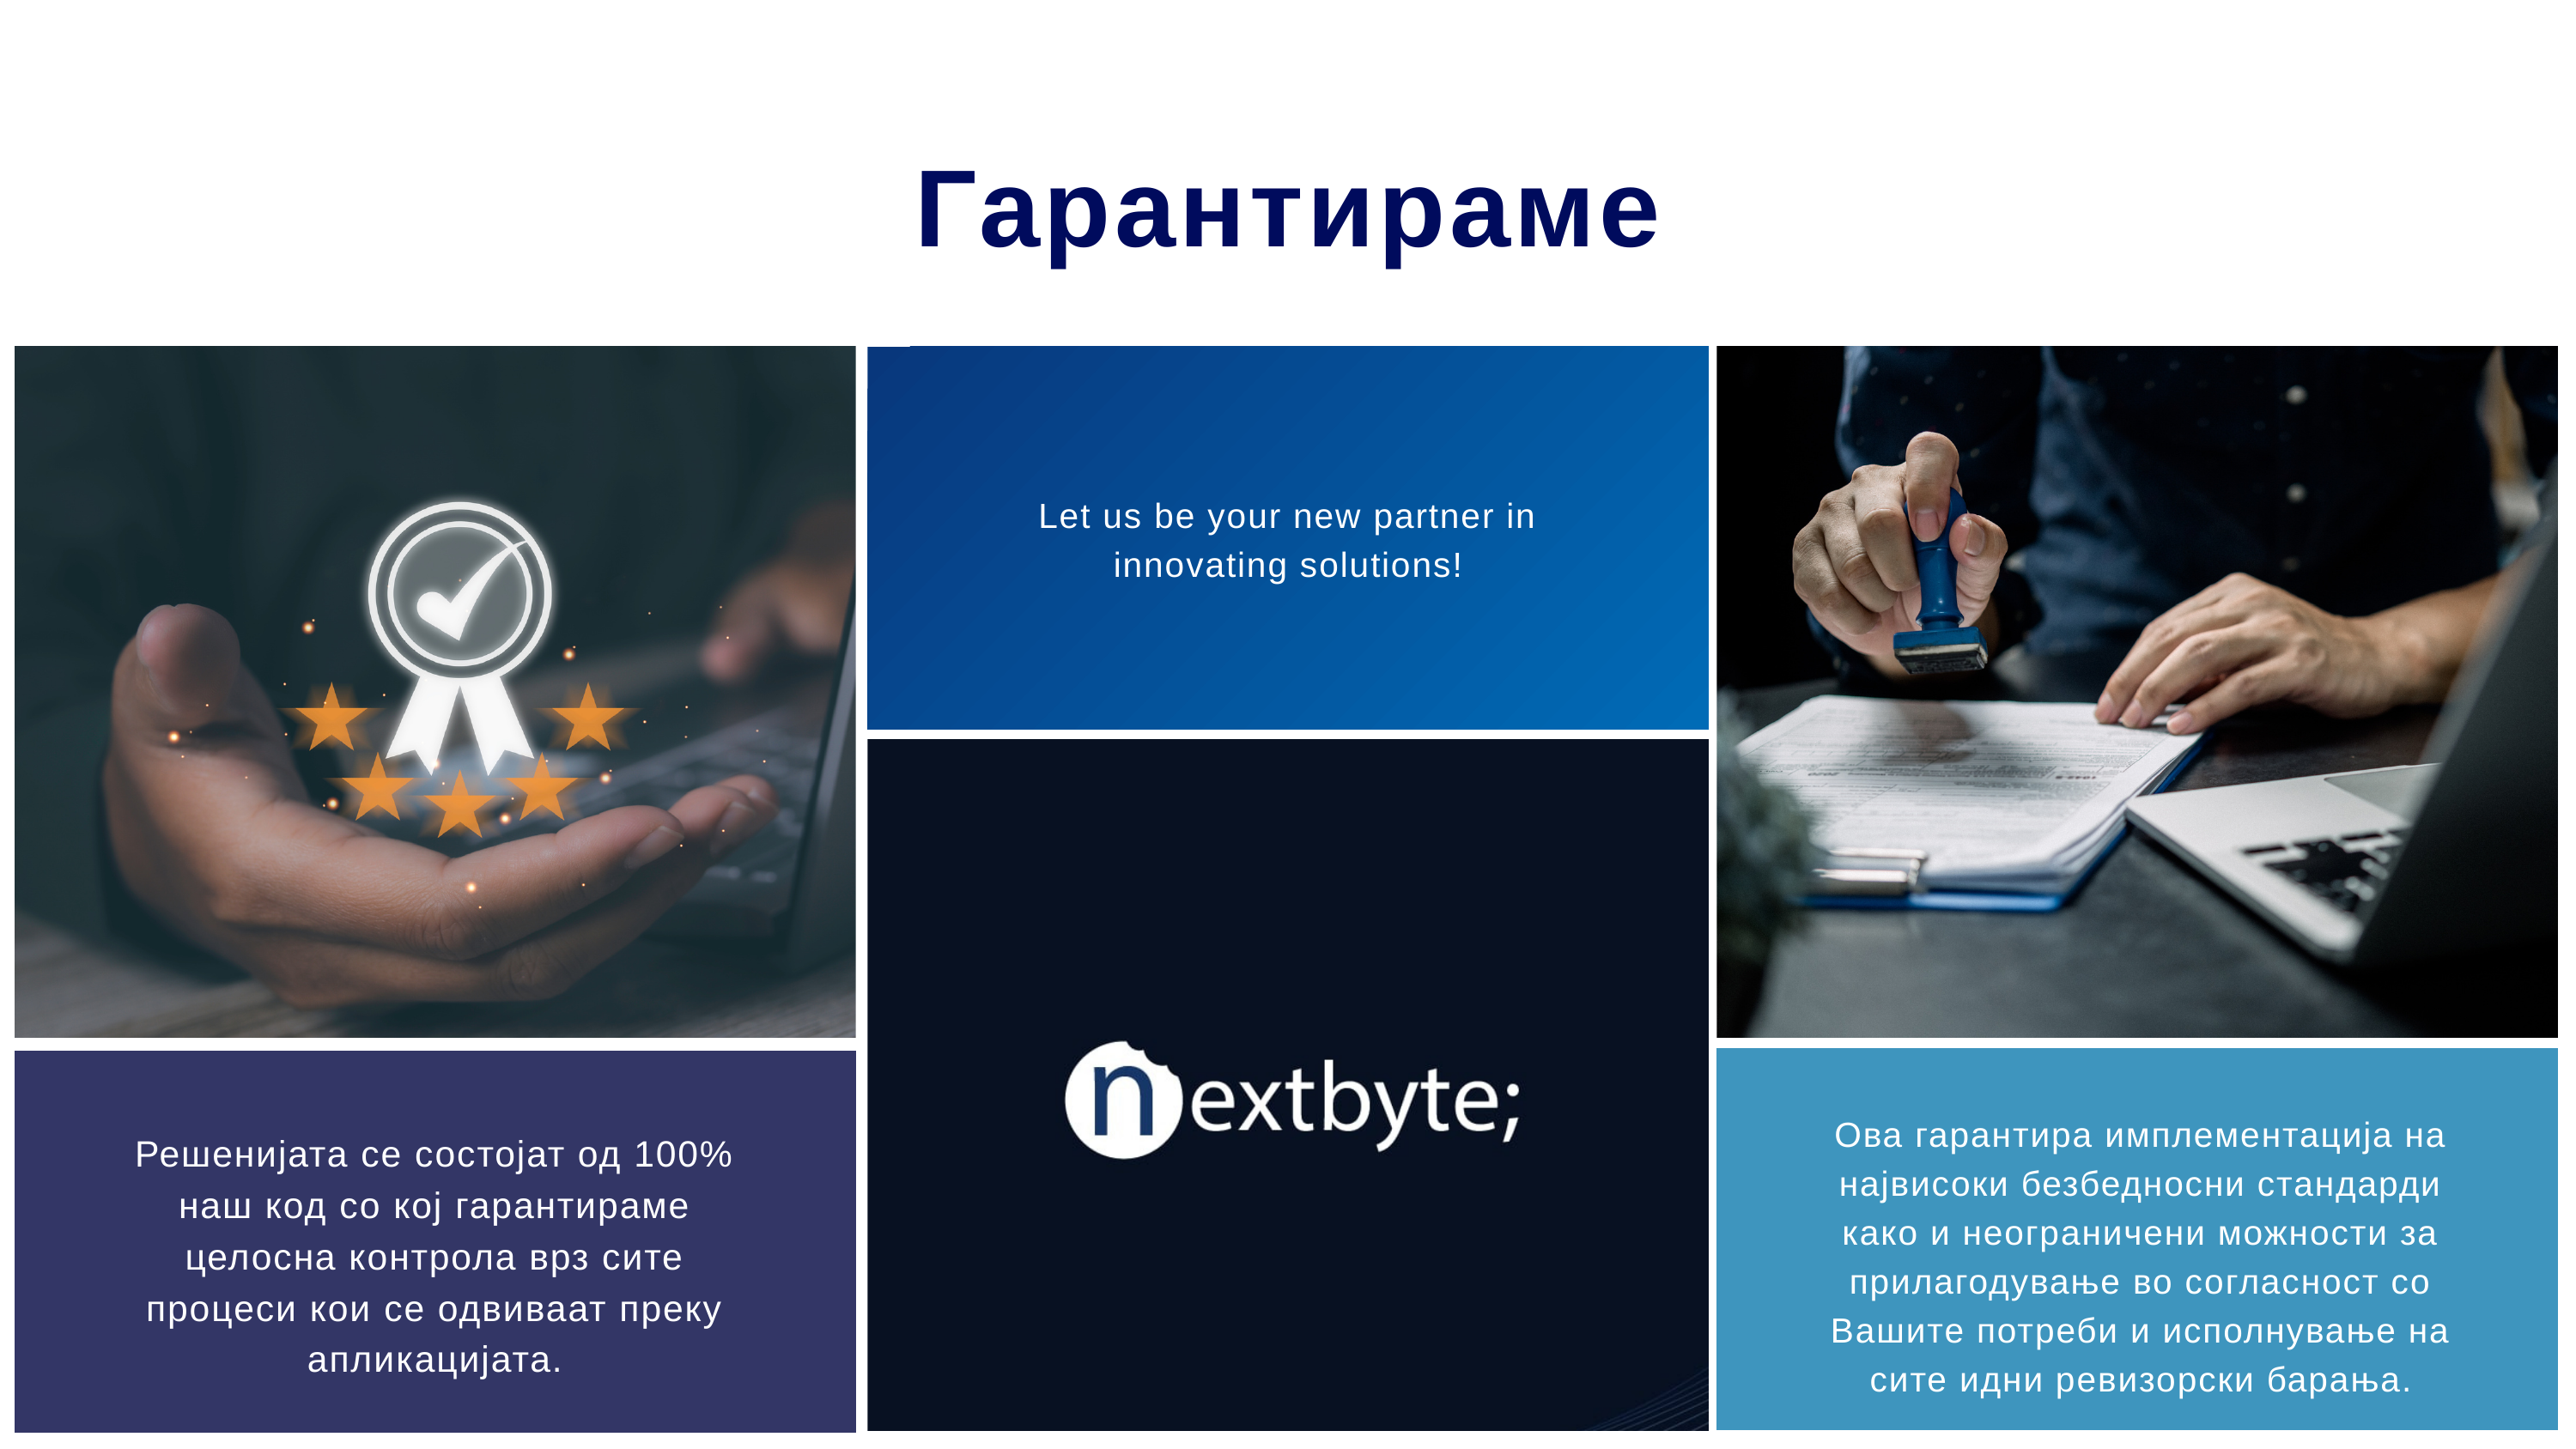

Гарантираме

Let us be your new partner in innovating solutions!

Ова гарантира имплементација на највисоки безбедносни стандарди како и неограничени можности за прилагодување во согласност со Вашите потреби и исполнување на сите идни ревизорски барања.
Решенијата се состојат од 100% наш код со кој гарантираме целосна контрола врз сите процеси кои се одвиваат преку апликацијата.